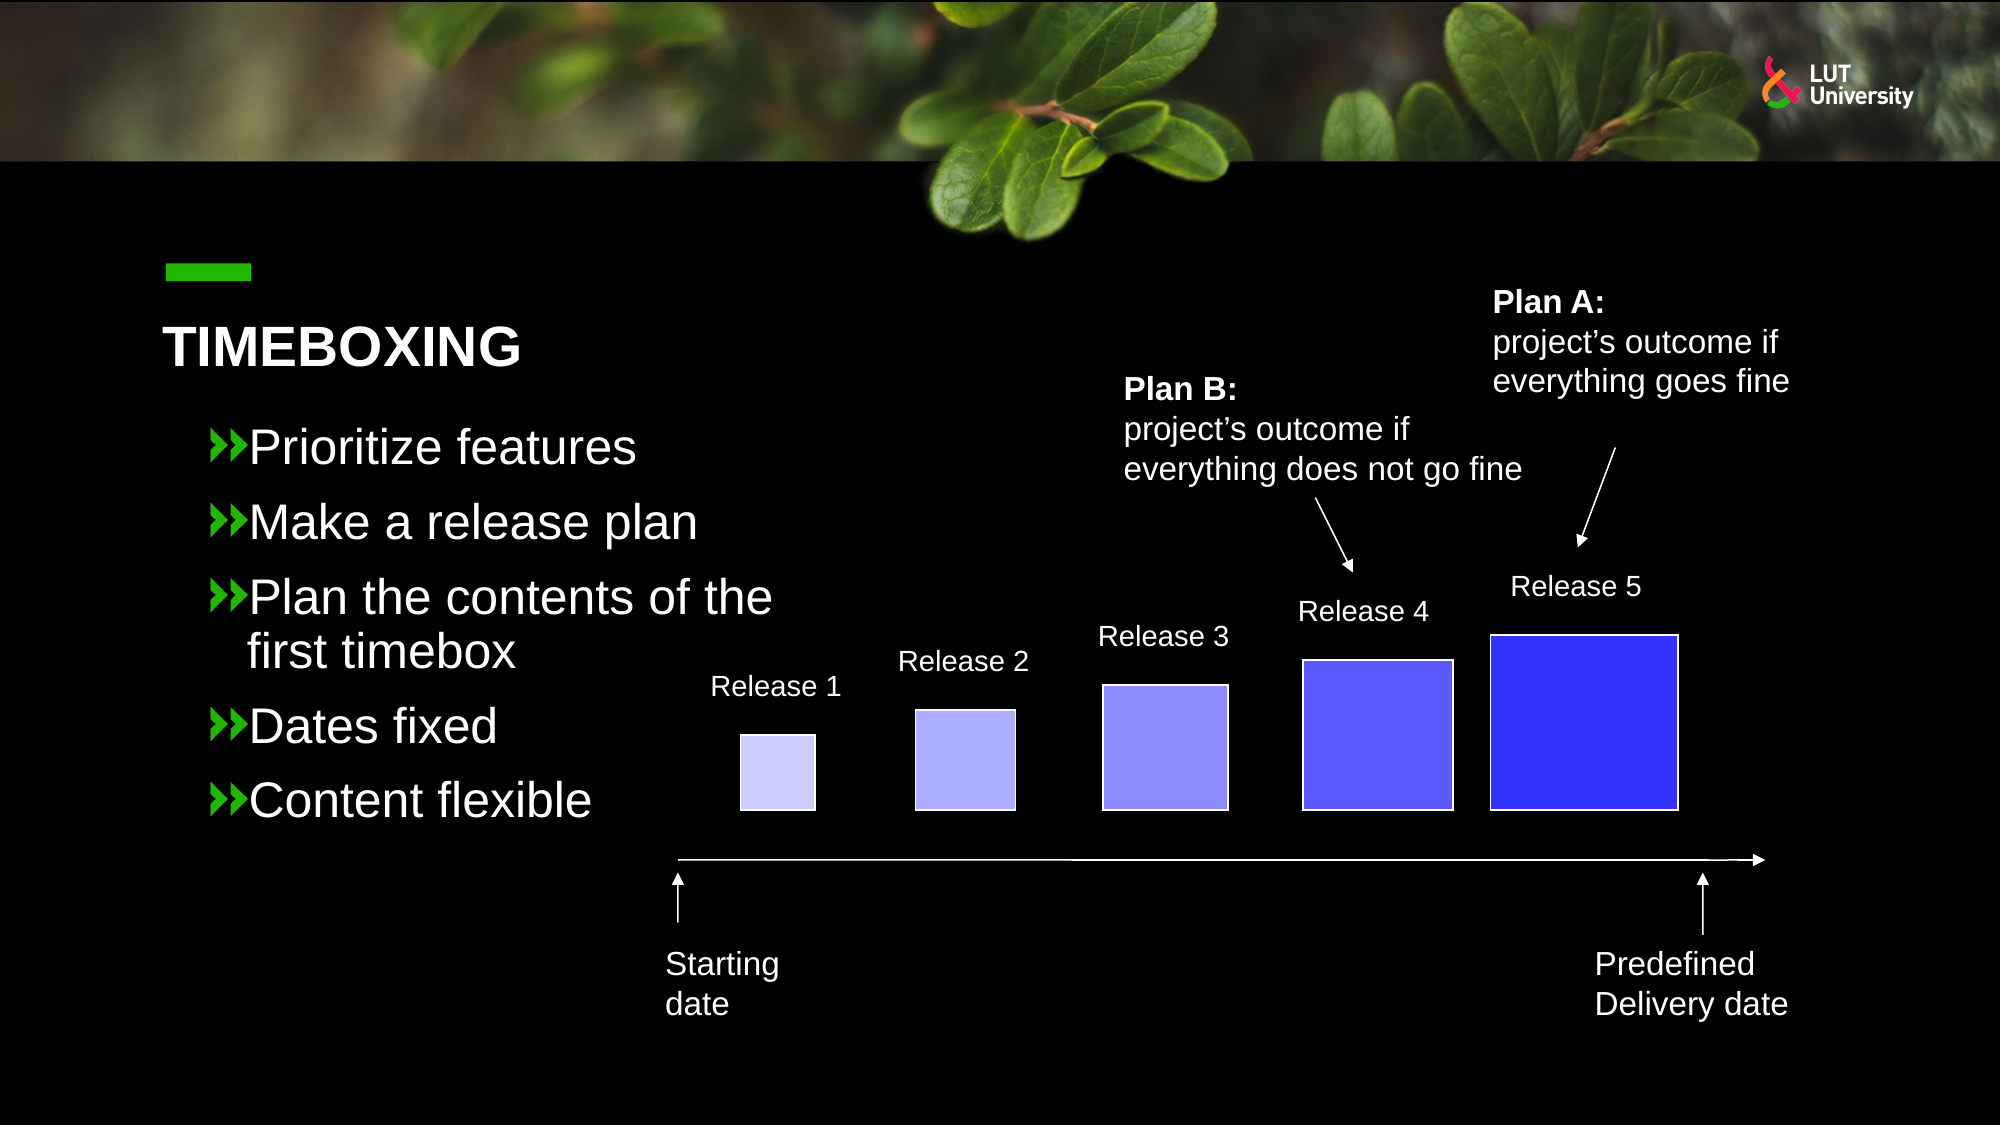

Plan A:
project’s outcome if
everything goes fine
# Timeboxing
Plan B:
project’s outcome if
everything does not go fine

Prioritize features
Make a release plan
Plan the contents of the first timebox
Dates fixed
Content flexible

Release 5
Release 4
Release 3
Release 2

Release 1

Starting
date
Predefined
Delivery date